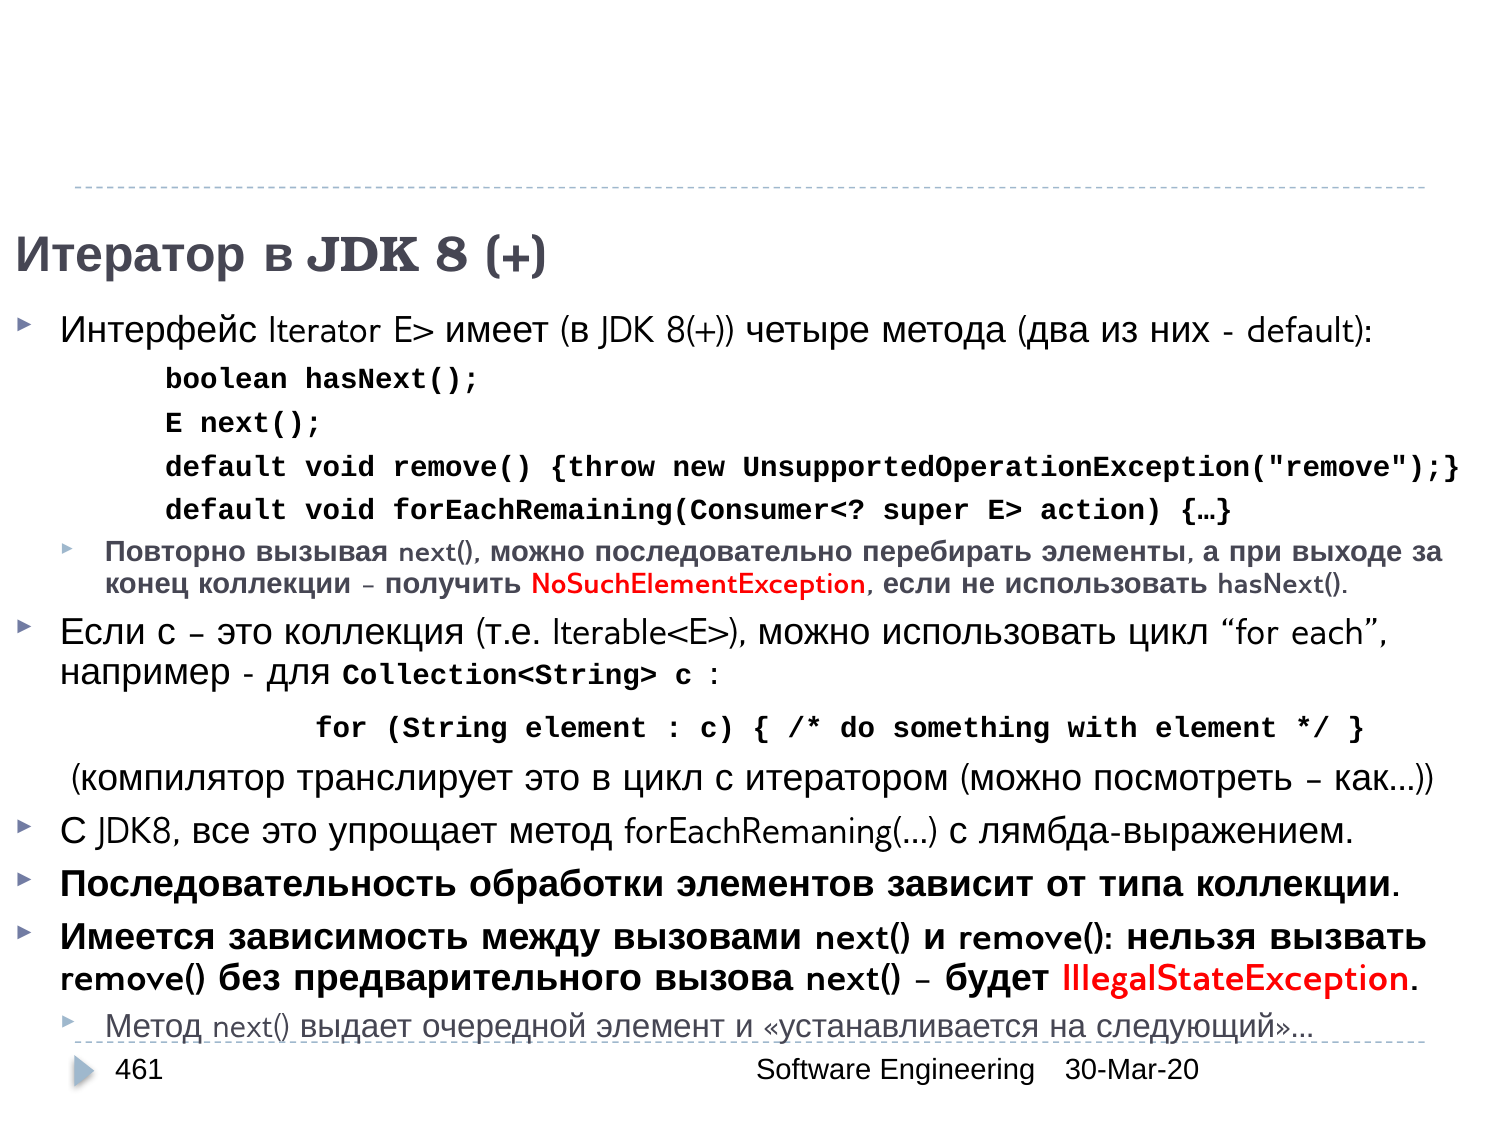

# Итератор в JDK 8 (+)
Интерфейс Iterator E> имеет (в JDK 8(+)) четыре метода (два из них - default):
	boolean hasNext();
	E next();
	default void remove() {throw new UnsupportedOperationException("remove");}
	default void forEachRemaining(Consumer<? super E> action) {…}
Повторно вызывая next(), можно последовательно перебирать элементы, а при выходе за конец коллекции – получить NoSuchElementException, если не использовать hasNext().
Если с – это коллекция (т.е. Iterable<E>), можно использовать цикл “for each”, например - для Collection<String> c :
		for (String element : c) { /* do something with element */ }
     (компилятор транслирует это в цикл с итератором (можно посмотреть – как...))
С JDK8, все это упрощает метод forEachRemaning(…) с лямбда-выражением.
Последовательность обработки элементов зависит от типа коллекции.
Имеется зависимость между вызовами next() и remove(): нельзя вызвать remove() без предварительного вызова next() – будет IllegalStateException.
Метод next() выдает очередной элемент и «устанавливается на следующий»...
461
Software Engineering
30-Mar-20